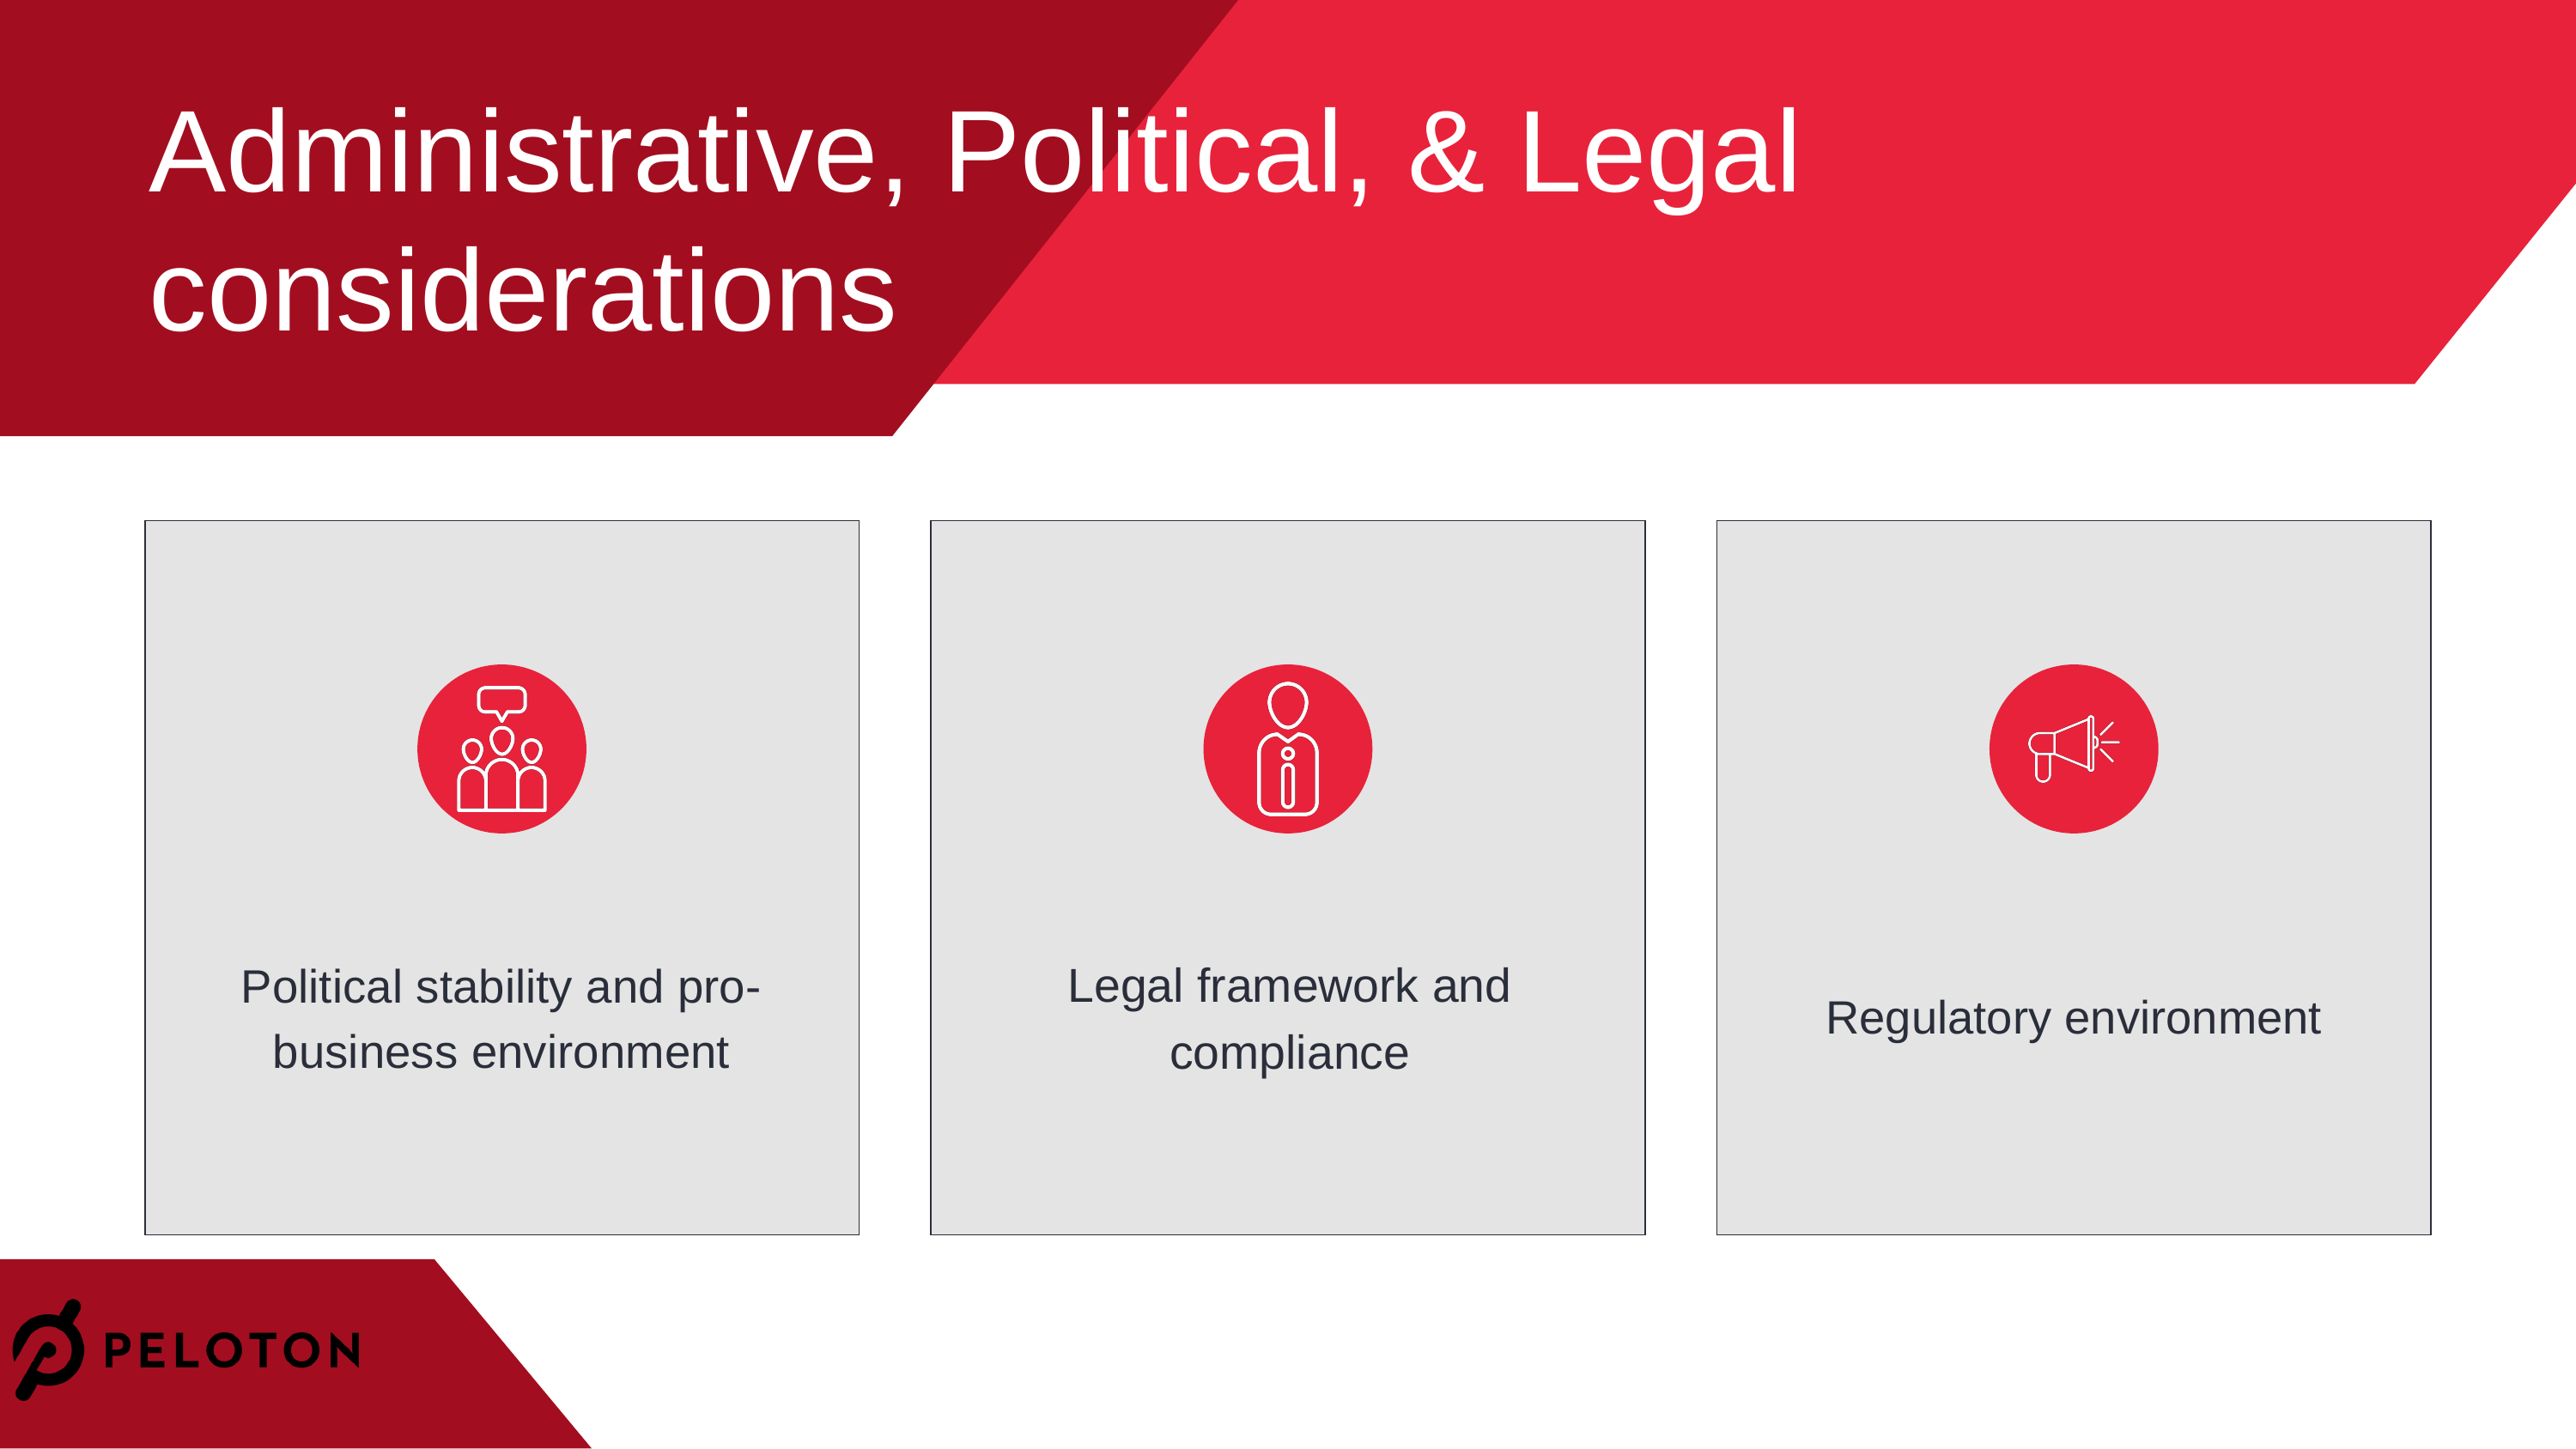

Administrative, Political, & Legal considerations

Legal framework and compliance
Political stability and pro-business environment
Regulatory environment